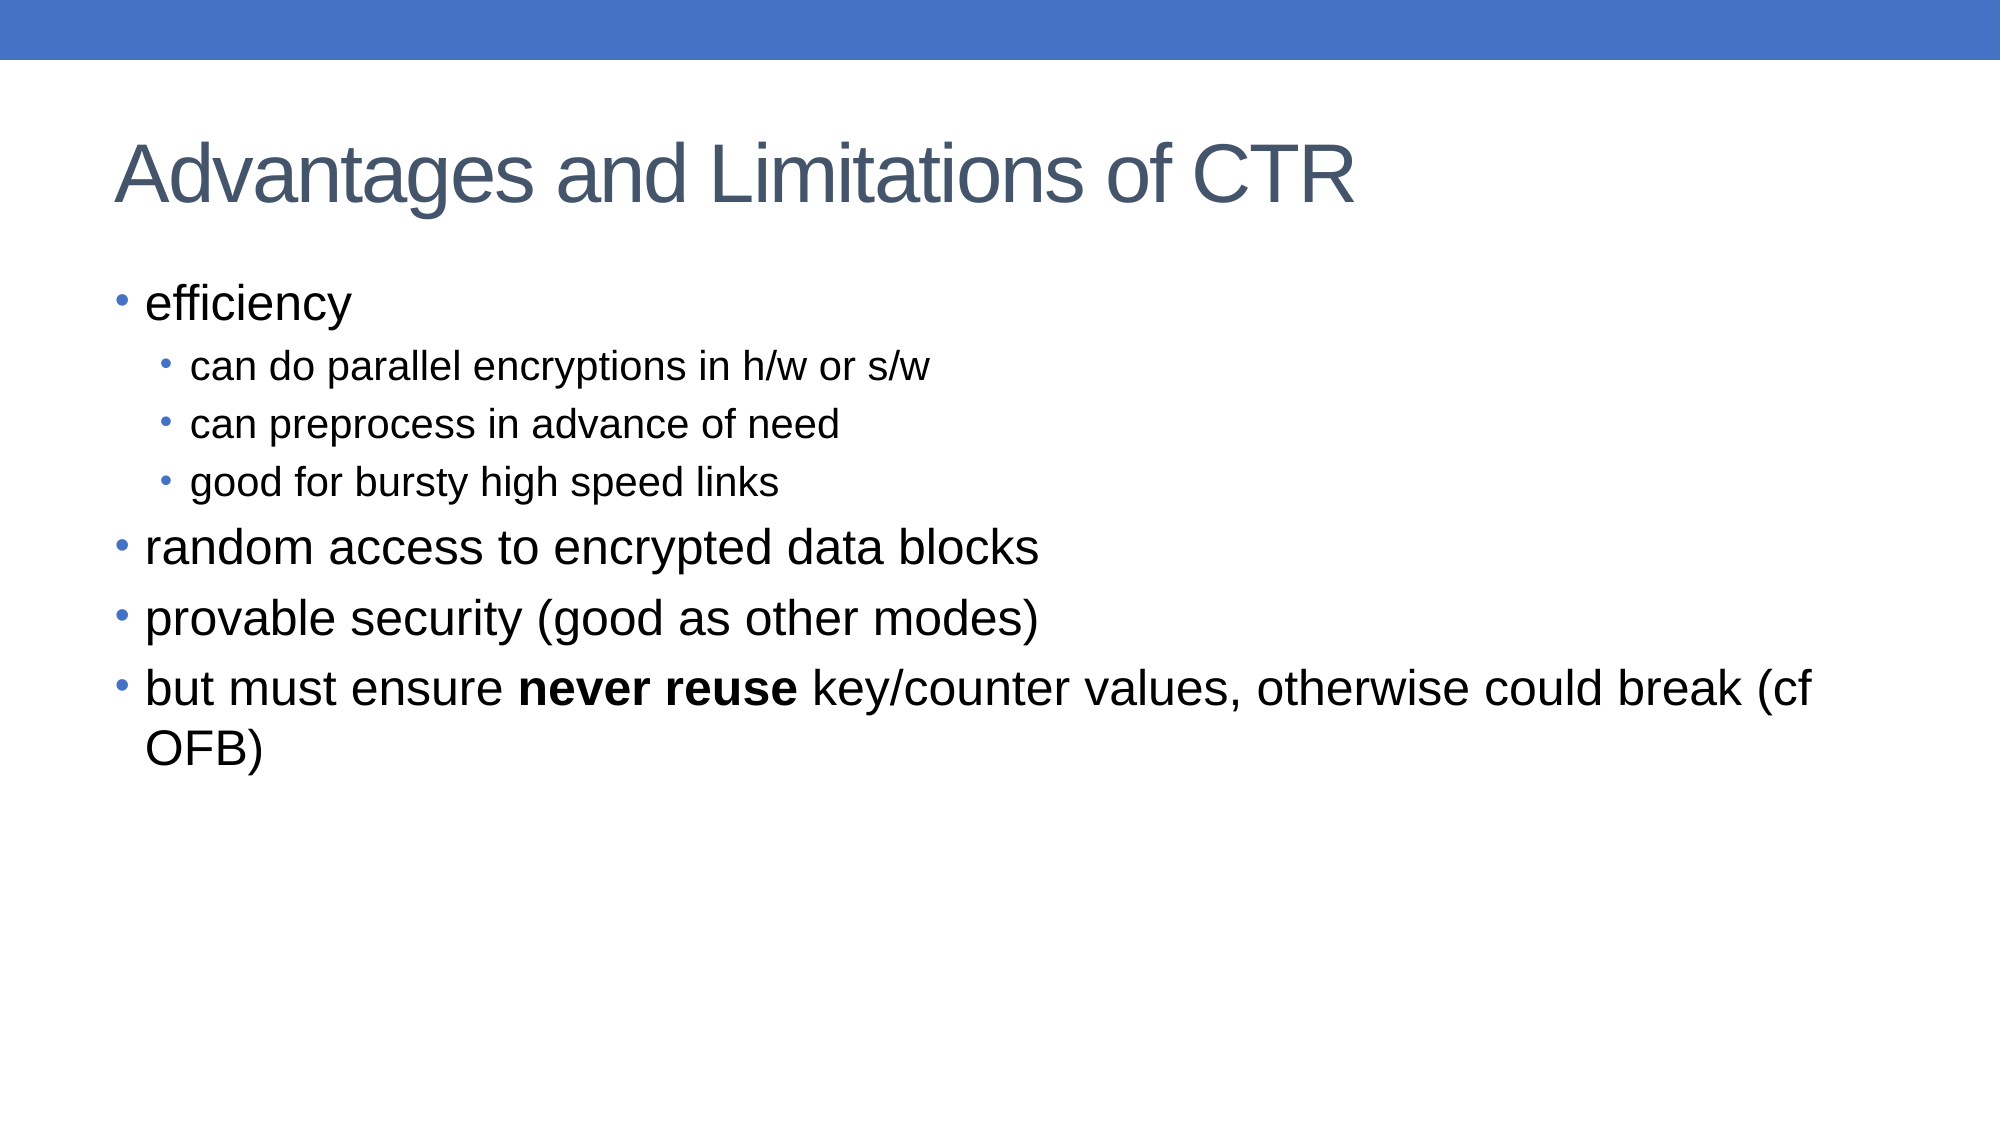

# Advantages and Limitations of CTR
efficiency
can do parallel encryptions in h/w or s/w
can preprocess in advance of need
good for bursty high speed links
random access to encrypted data blocks
provable security (good as other modes)
but must ensure never reuse key/counter values, otherwise could break (cf OFB)